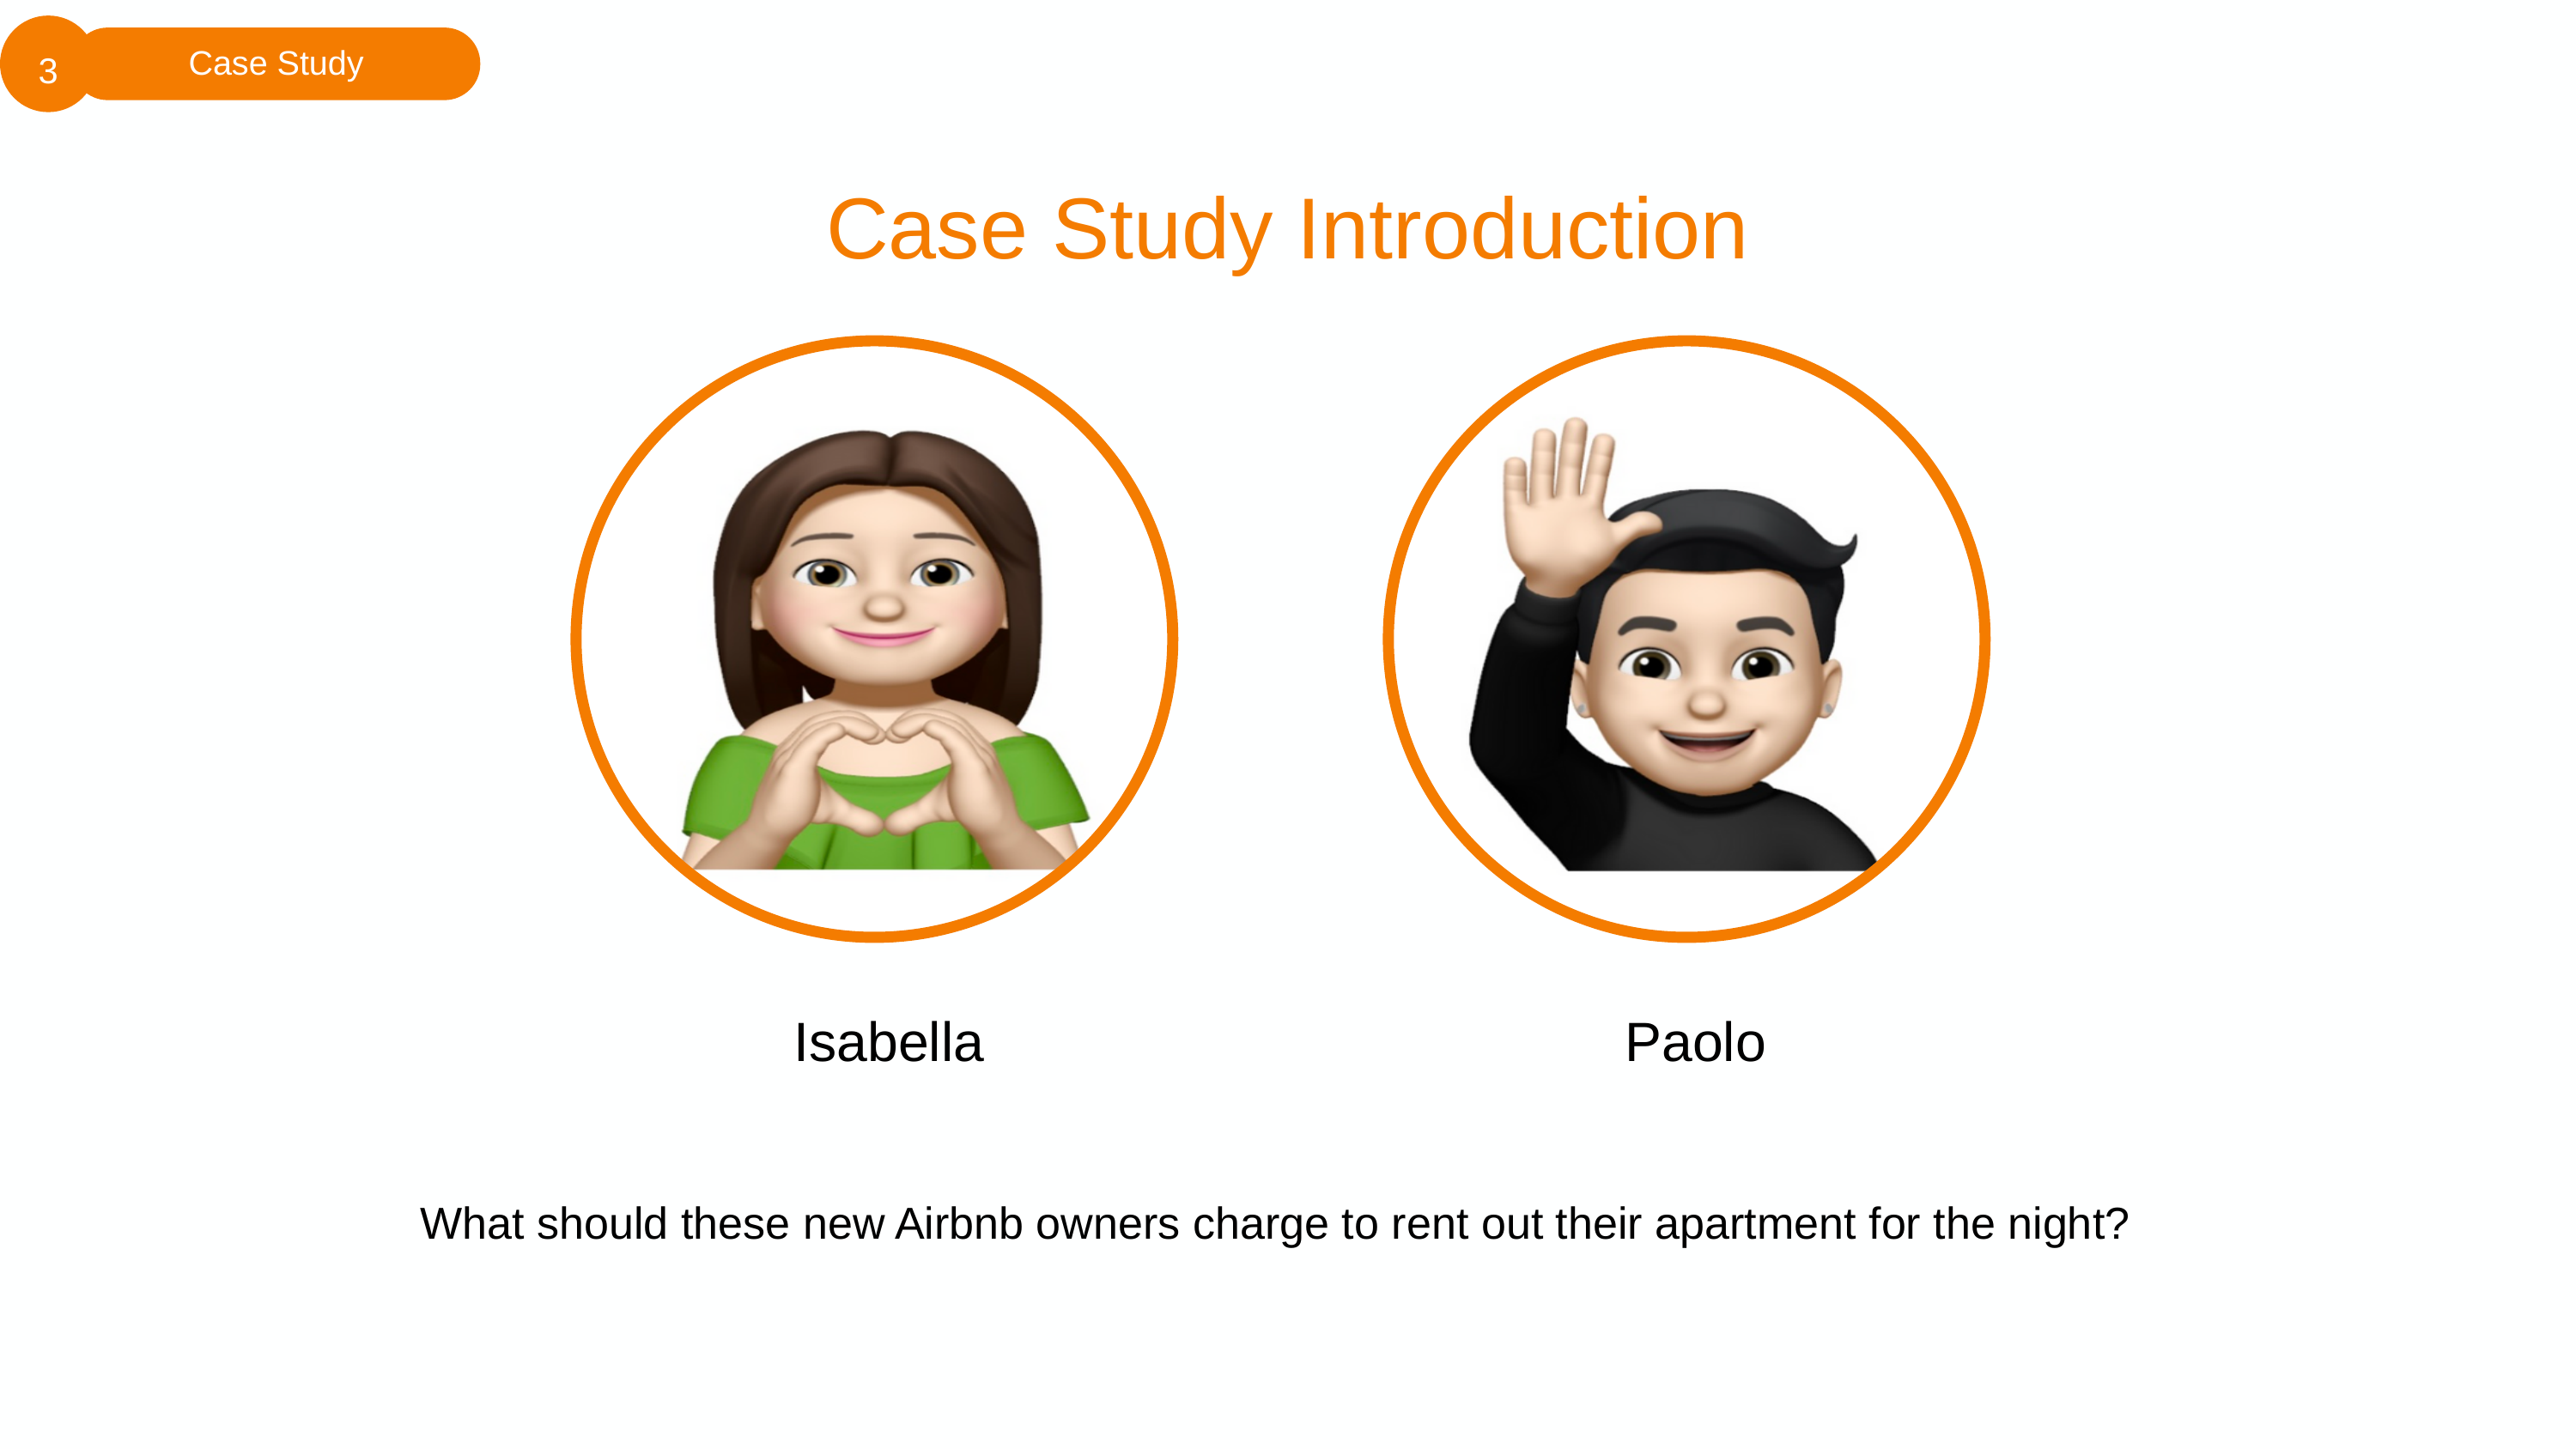

3

Case Study
Case Study Introduction

Isabella
Paolo
What should these new Airbnb owners charge to rent out their apartment for the night?